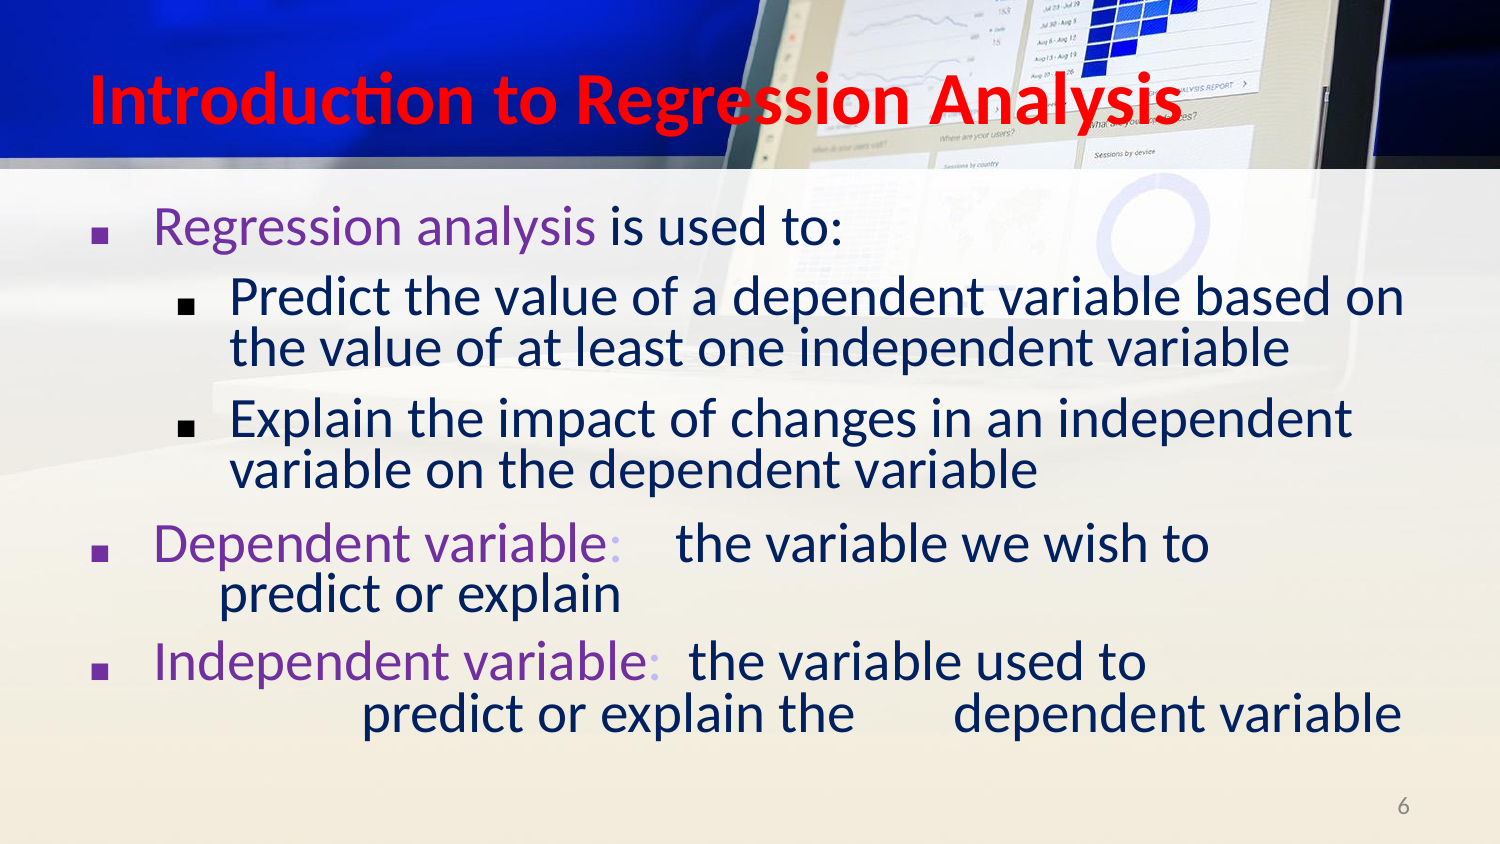

# Introduction to Regression Analysis
Regression analysis is used to:
Predict the value of a dependent variable based on the value of at least one independent variable
Explain the impact of changes in an independent variable on the dependent variable
Dependent variable:    the variable we wish to
    				     predict or explain
Independent variable:  the variable used to 	     		                       predict or explain the 					     dependent variable
6